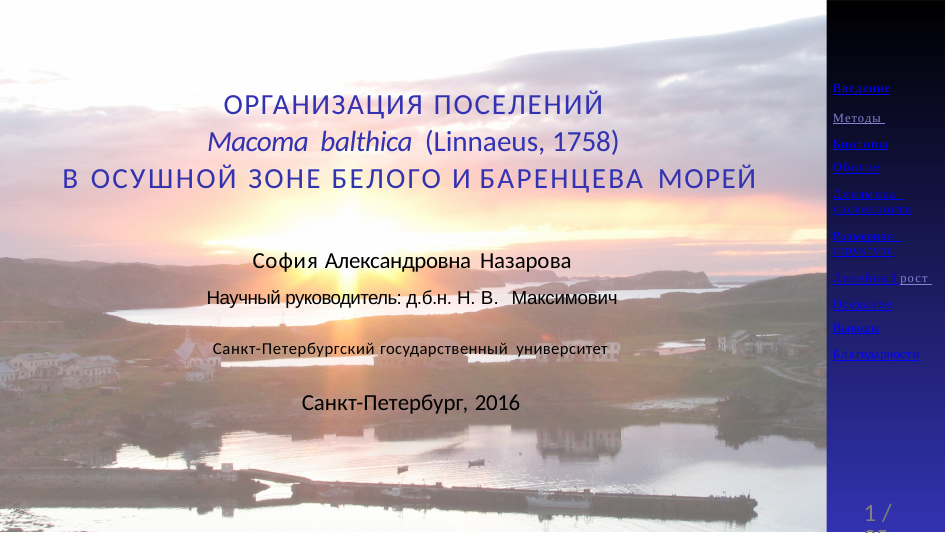

Введение
# ОРГАНИЗАЦИЯ ПОСЕЛЕНИЙ
Macoma  balthica  (Linnaeus, 1758)
Методы  Биотопы
Обилие
В ОСУШНОЙ ЗОНЕ БЕЛОГО И БАРЕНЦЕВА МОРЕЙ
Динамика  численности

Размерная  структура
София Александровна Назарова
Научный руководитель: д.б.н. Н. В.  Максимович
Линейный рост  Оседание
Выводы
Санкт-Петербургский государственный университет
Благодарности
Санкт-Петербург, 2016
1 / 25